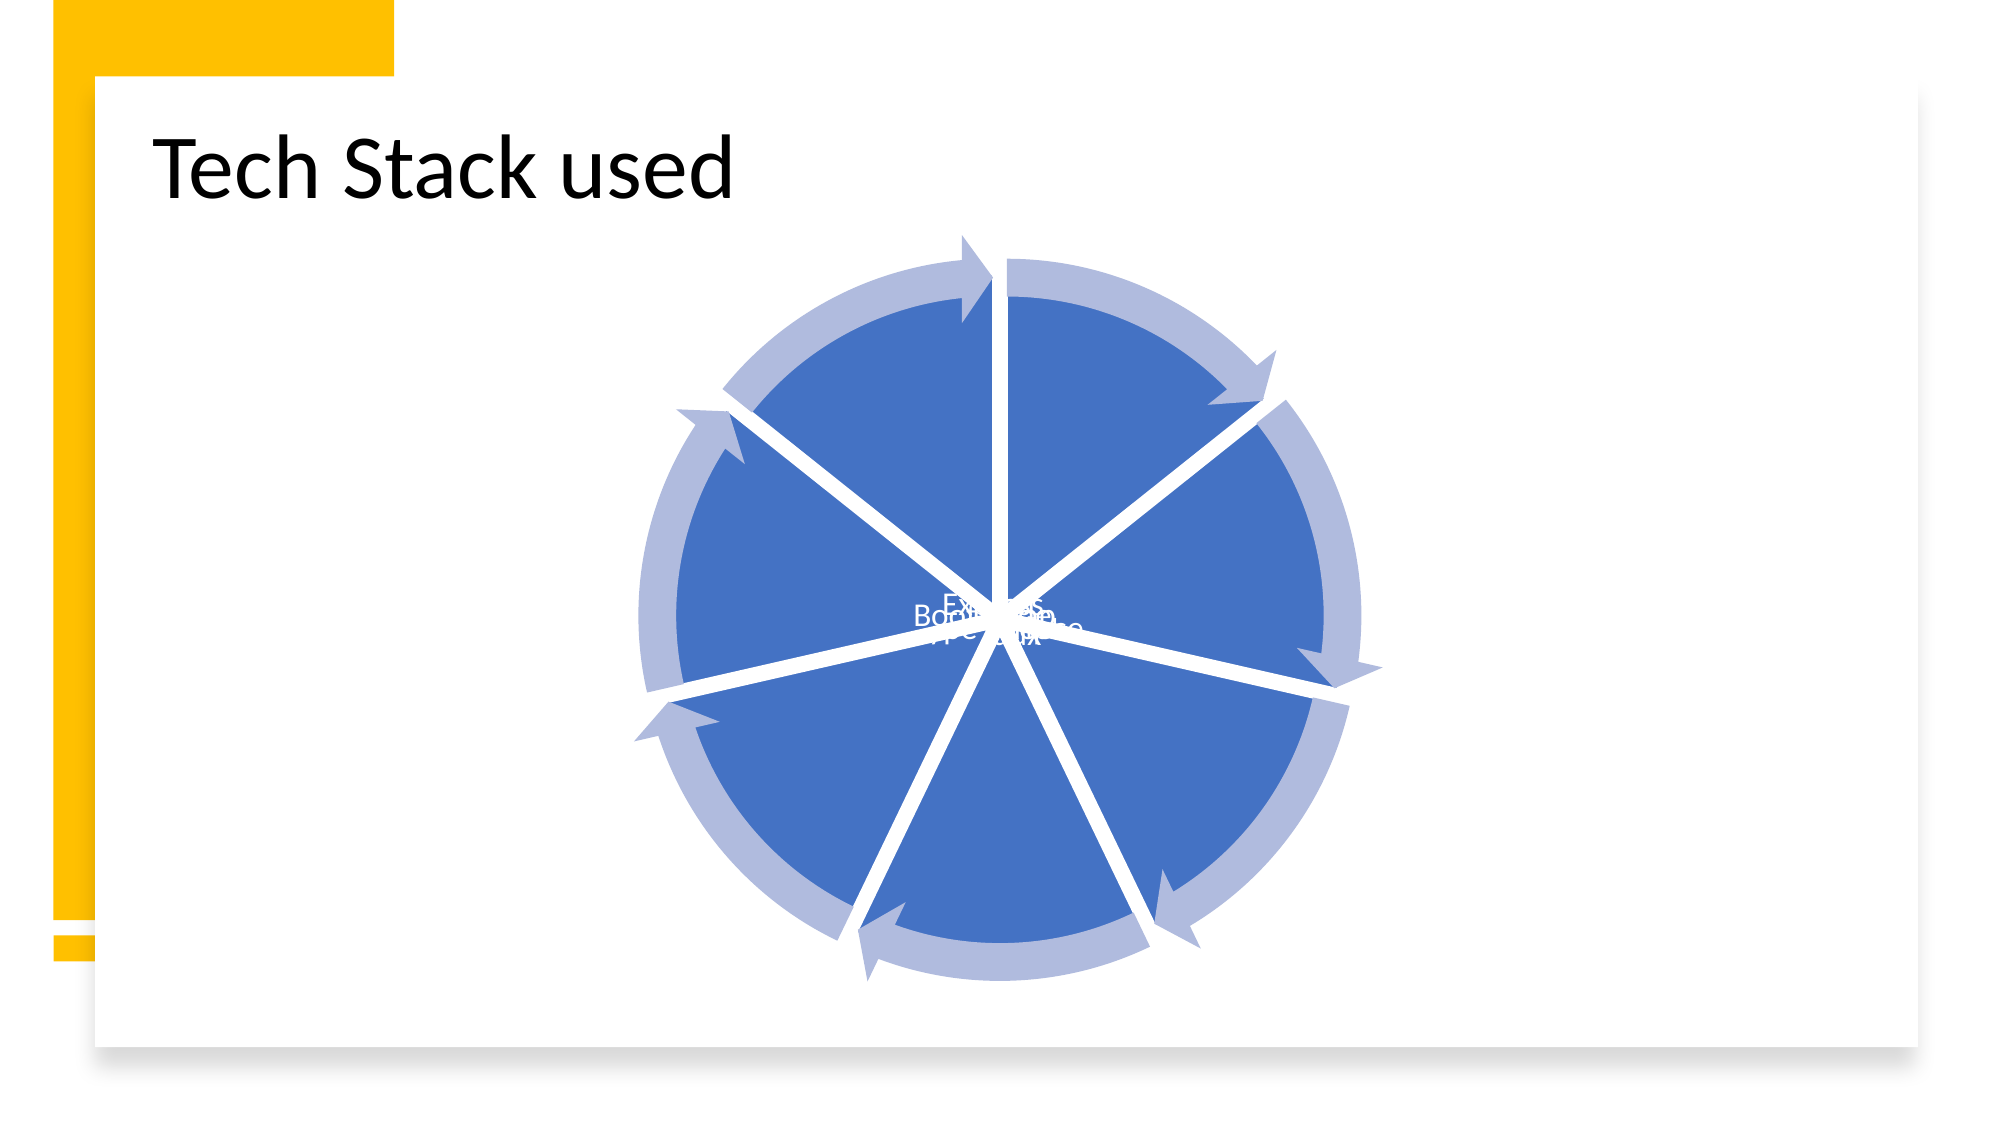

# Tech Stack used

React
Node
Mongoose
Redux
Type Script
Boot Strap
Express